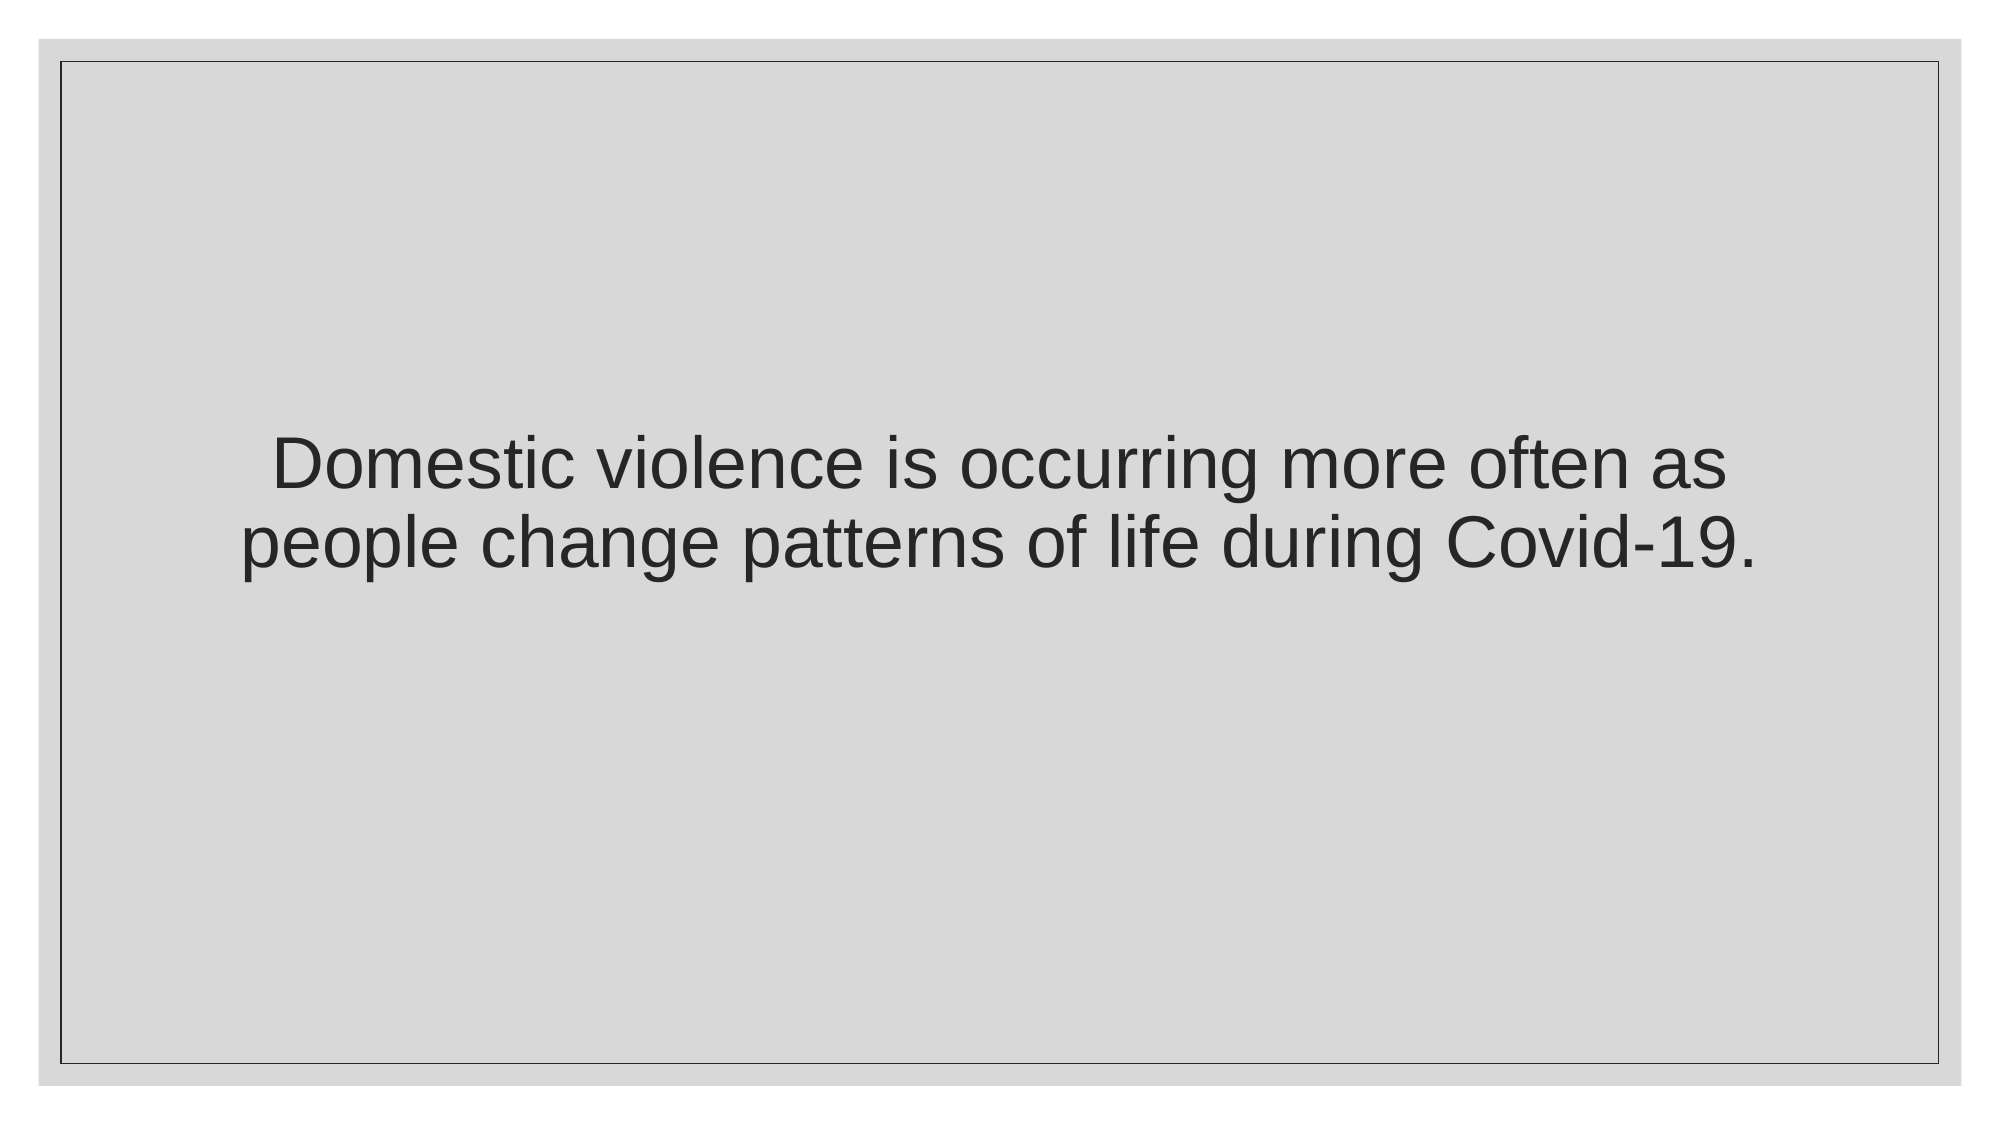

# Domestic violence is occurring more often as people change patterns of life during Covid-19.